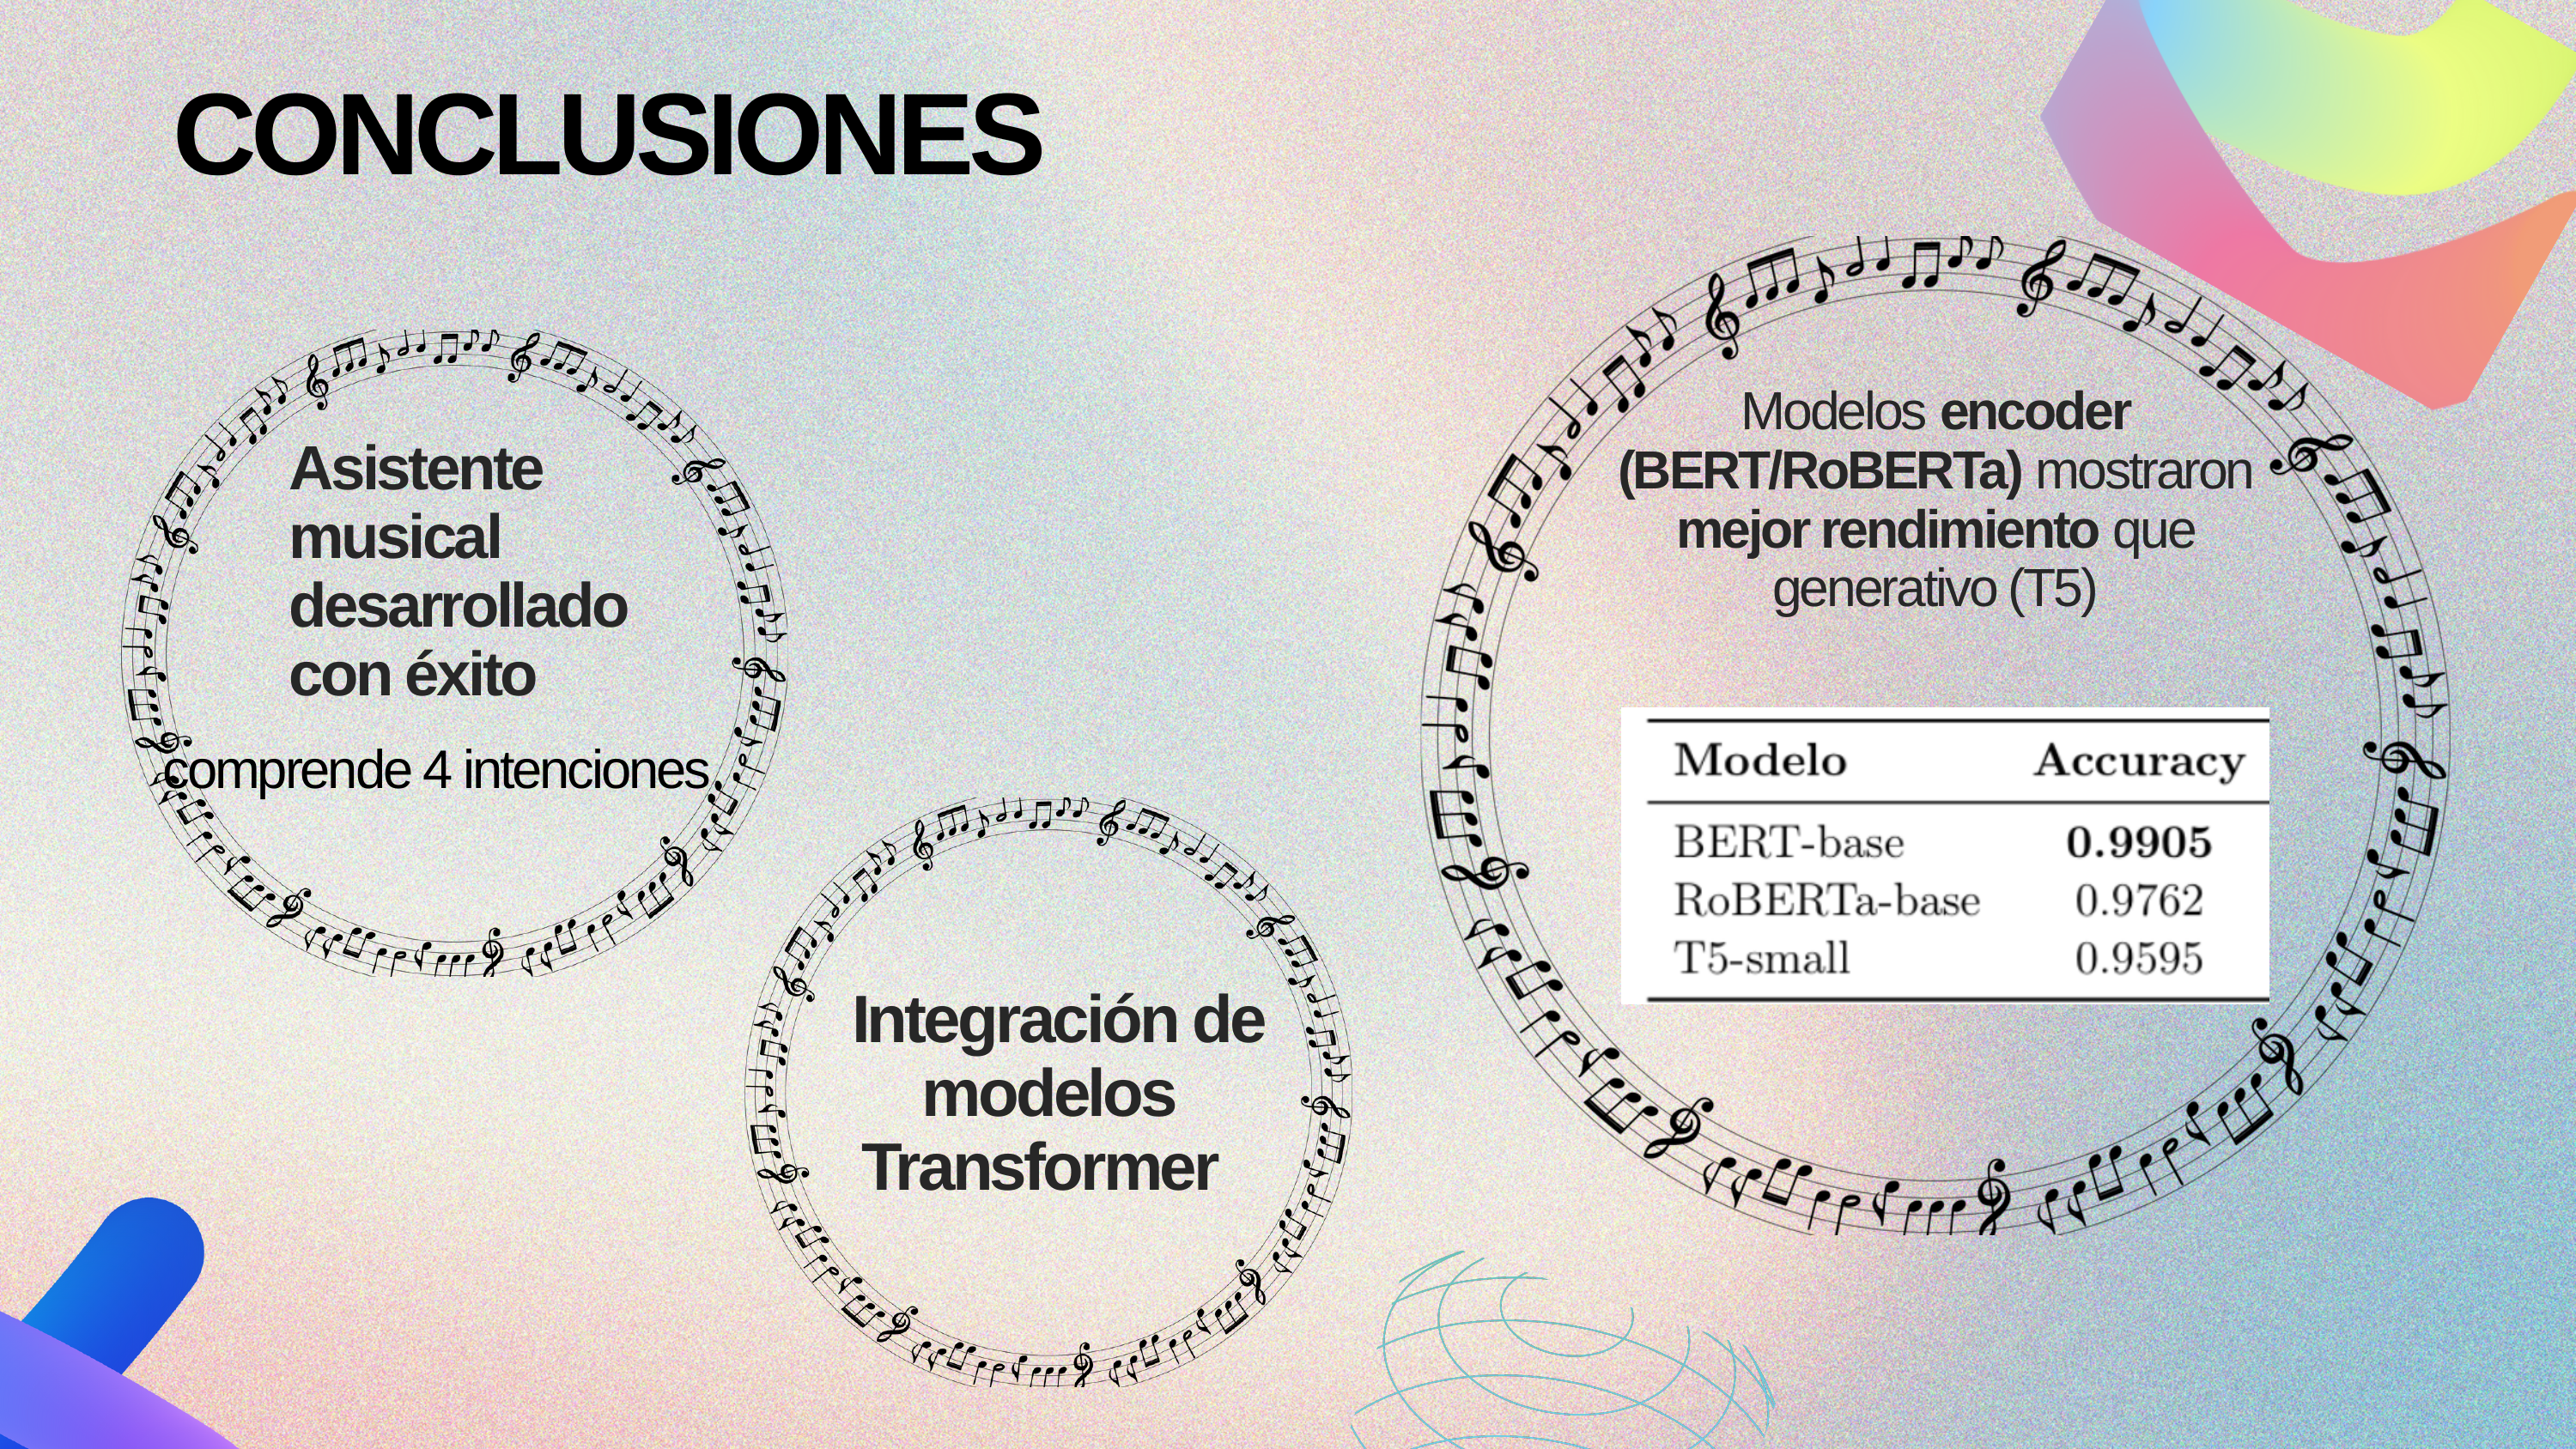

CONCLUSIONES

Modelos encoder (BERT/RoBERTa) mostraron mejor rendimiento que generativo (T5)
Asistente musical desarrollado con éxito

comprende 4 intenciones

 Integración de modelos Transformer